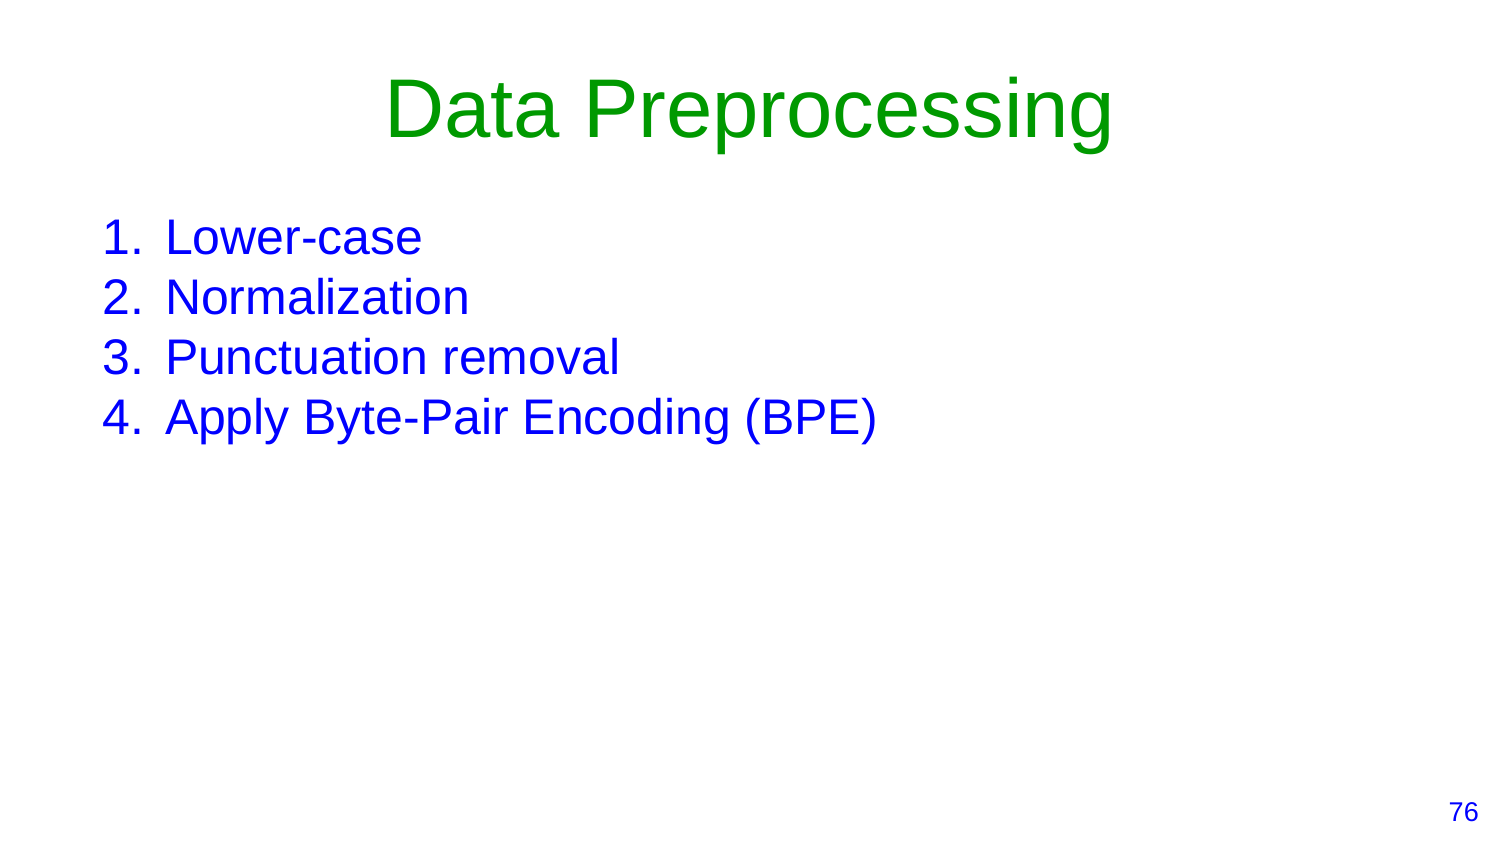

# Data Preprocessing
Lower-case
Normalization
Punctuation removal
Apply Byte-Pair Encoding (BPE)
76